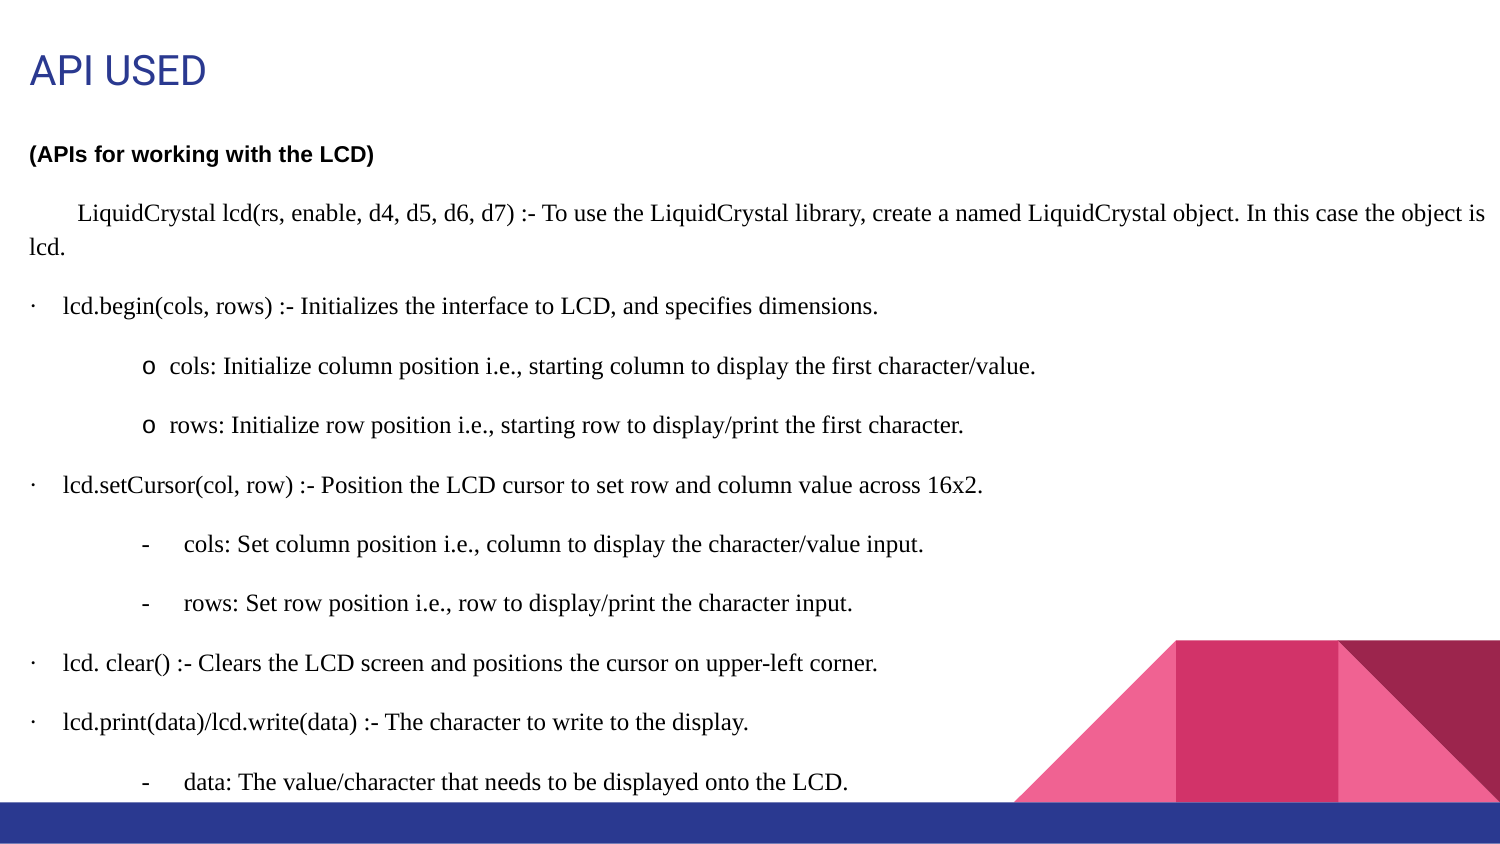

# API USED
(APIs for working with the LCD)
        LiquidCrystal lcd(rs, enable, d4, d5, d6, d7) :- To use the LiquidCrystal library, create a named LiquidCrystal object. In this case the object is lcd.
·      lcd.begin(cols, rows) :- Initializes the interface to LCD, and specifies dimensions.
o   cols: Initialize column position i.e., starting column to display the first character/value.
o   rows: Initialize row position i.e., starting row to display/print the first character.
·      lcd.setCursor(col, row) :- Position the LCD cursor to set row and column value across 16x2.
-        cols: Set column position i.e., column to display the character/value input.
-        rows: Set row position i.e., row to display/print the character input.
·      lcd. clear() :- Clears the LCD screen and positions the cursor on upper-left corner.
·      lcd.print(data)/lcd.write(data) :- The character to write to the display.
-        data: The value/character that needs to be displayed onto the LCD.